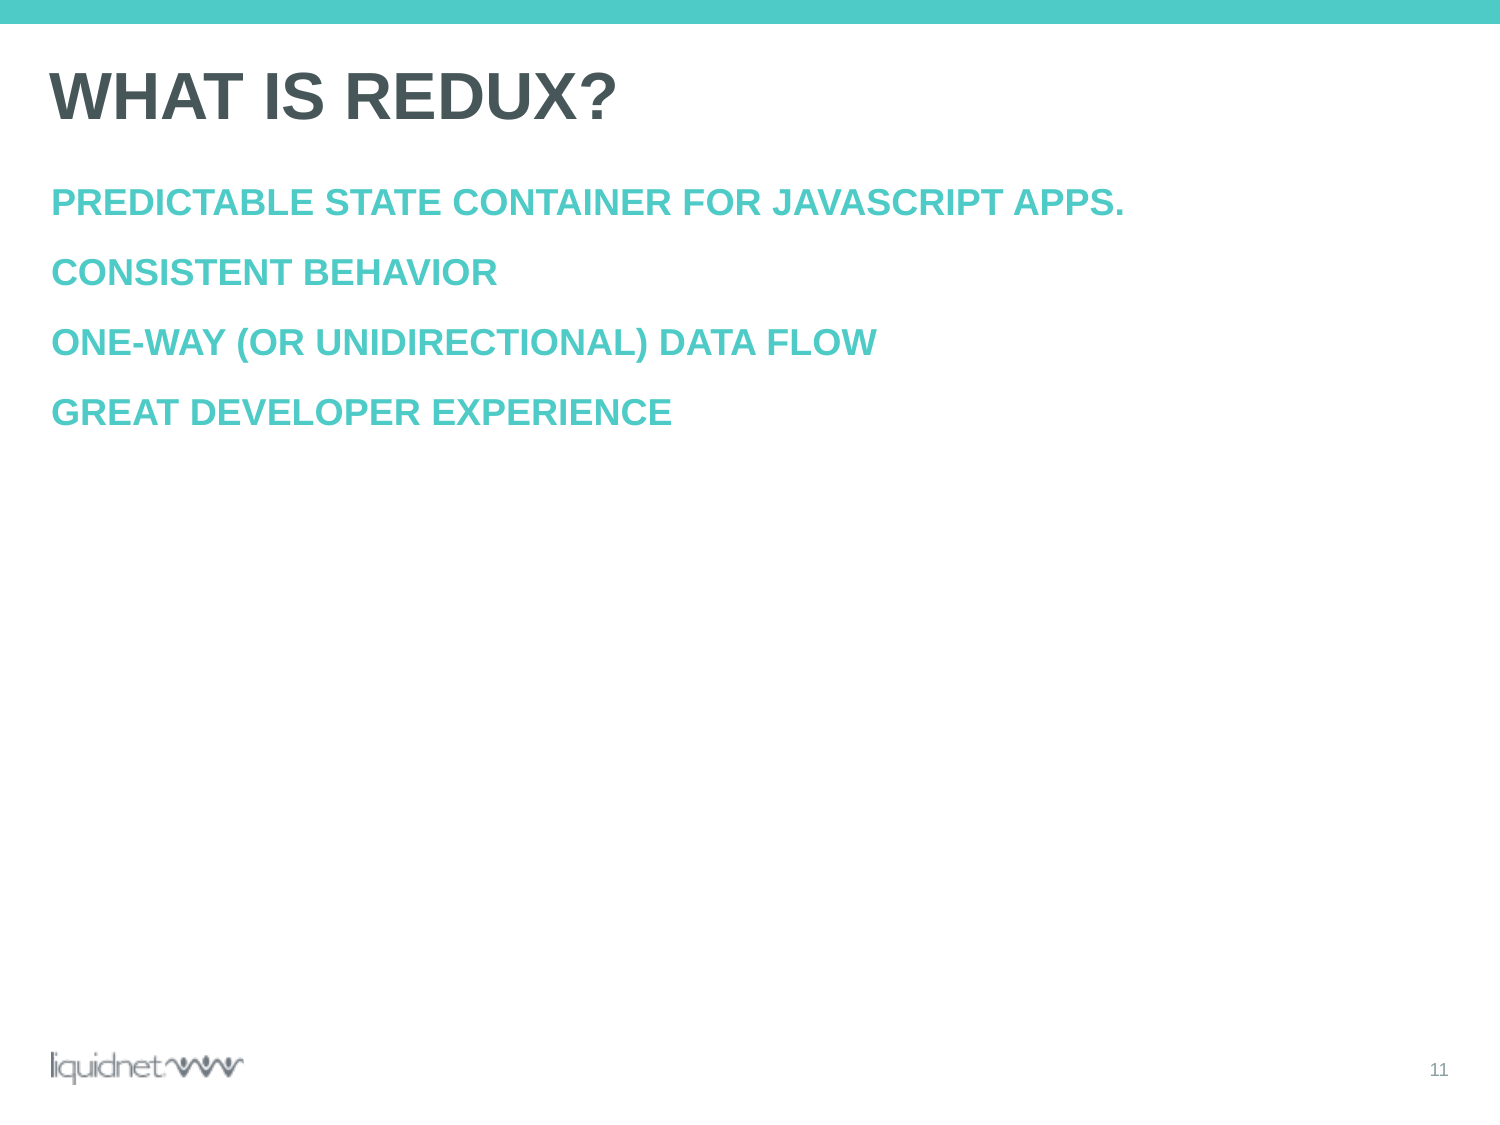

# What is Redux?
Predictable state container for JavaScript apps.
Consistent behavior
One-way (or unidirectional) data flow
Great developer experience
11